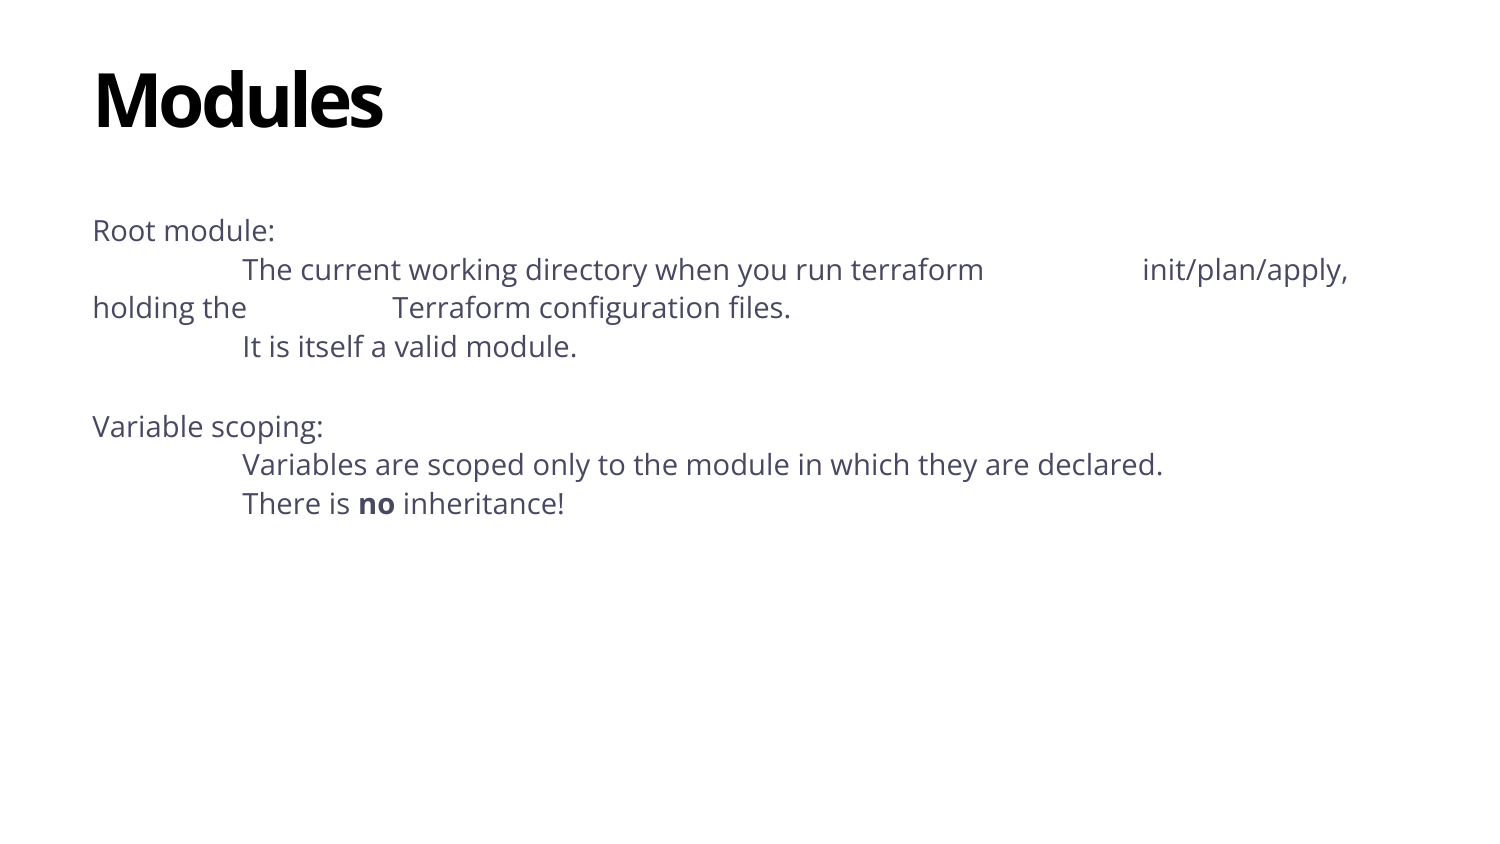

# Modules
Root module:
	The current working directory when you run terraform 	init/plan/apply, holding the 	Terraform configuration files.
	It is itself a valid module.
Variable scoping:
	Variables are scoped only to the module in which they are declared.
	There is no inheritance!